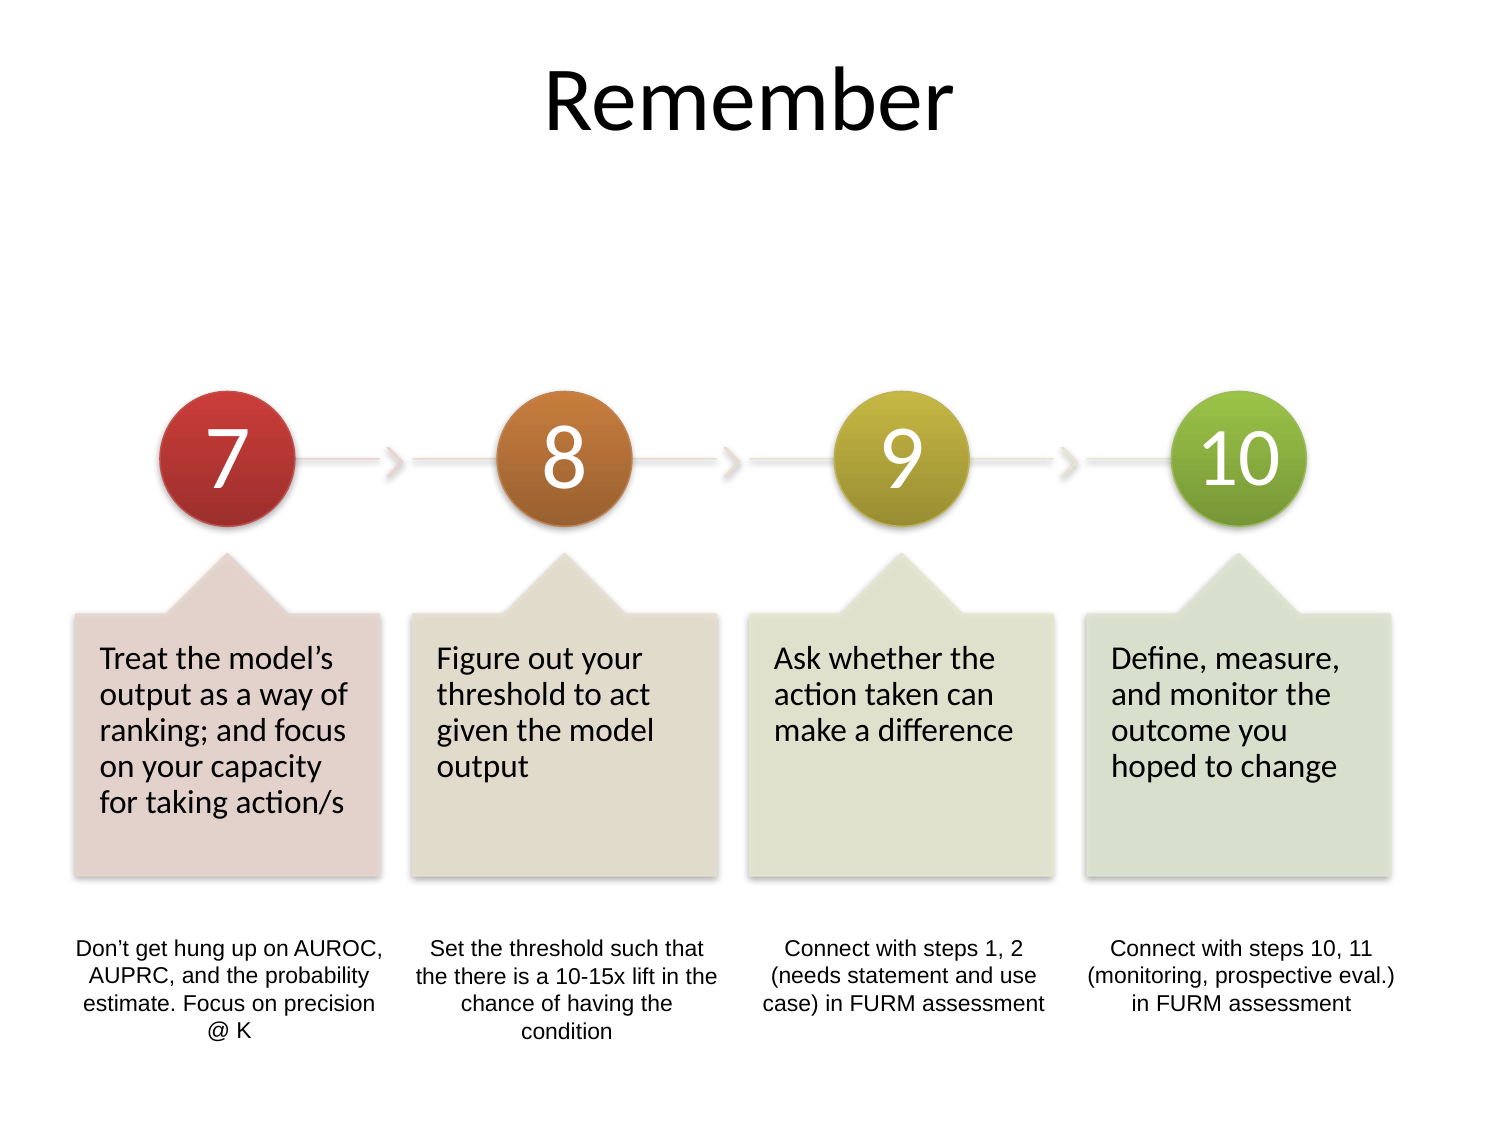

# Remember
7
Treat the model’s output as a way of ranking; and focus on your capacity for taking action/s
8
Figure out your threshold to act given the model output
9
Ask whether the action taken can make a difference
10
Define, measure, and monitor the outcome you hoped to change
Don’t get hung up on AUROC, AUPRC, and the probability estimate. Focus on precision @ K
Connect with steps 1, 2
(needs statement and use case) in FURM assessment
Connect with steps 10, 11 (monitoring, prospective eval.)
in FURM assessment
Set the threshold such that the there is a 10-15x lift in the chance of having the condition